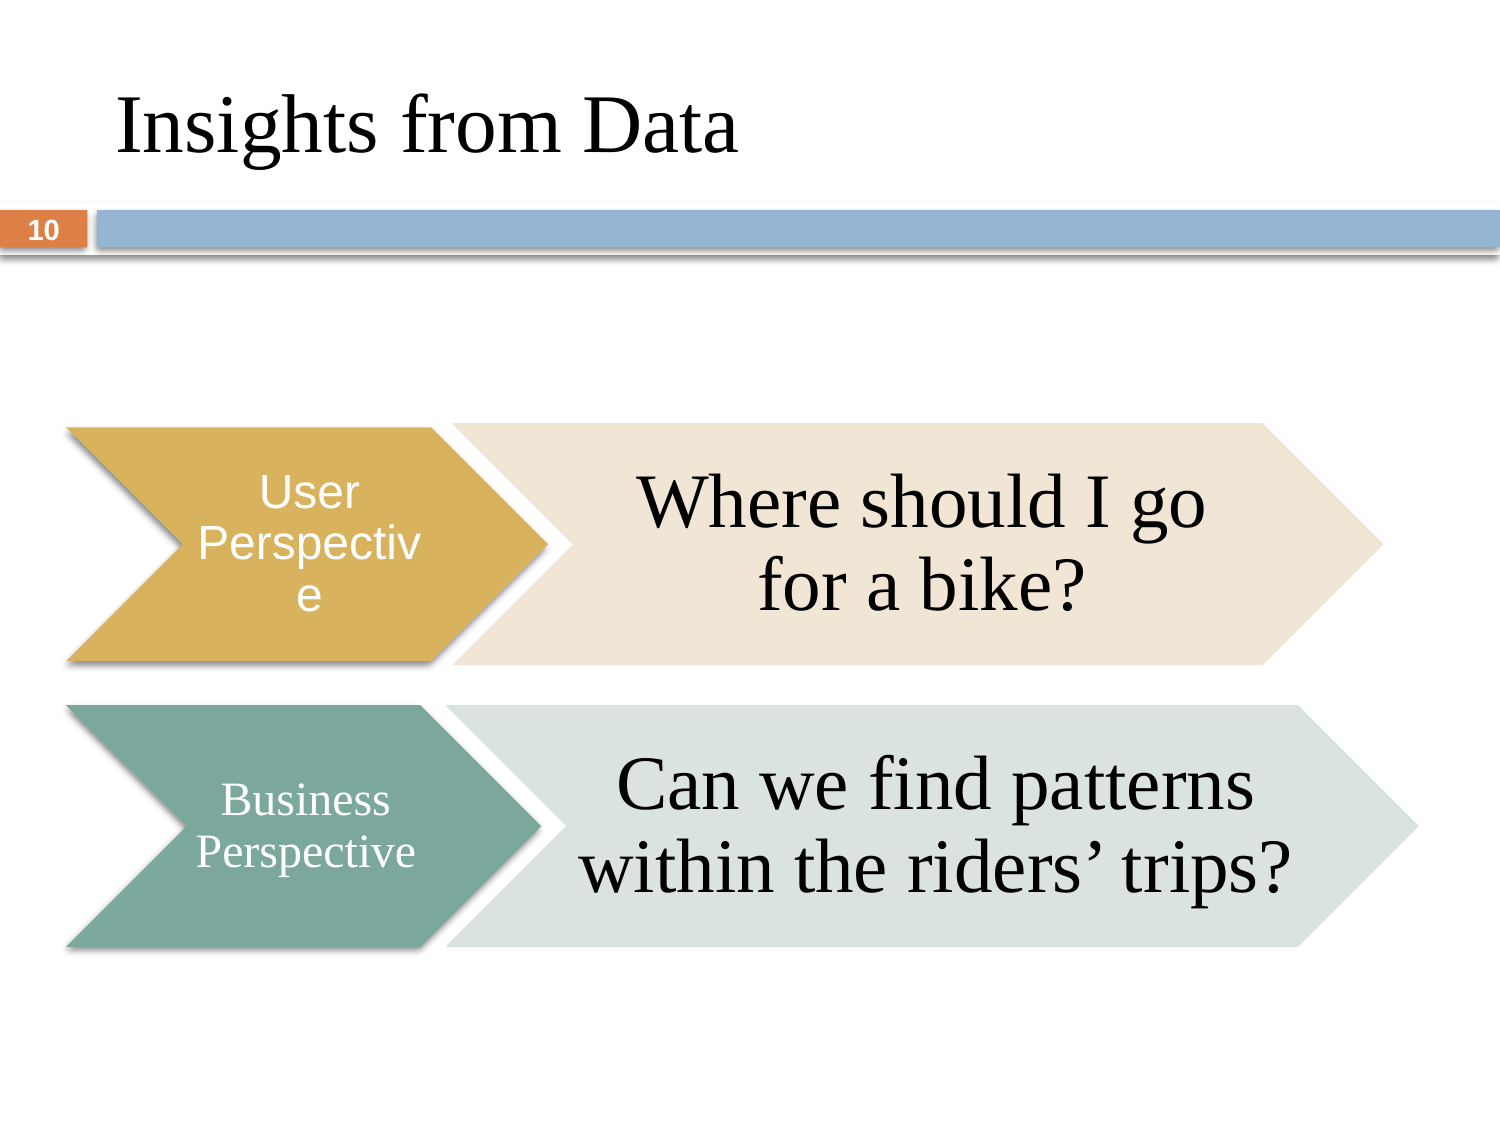

# Insights from Data
10

User Perspective
Where should I go for a bike?
Business Perspective
Can we find patterns within the riders’ trips?